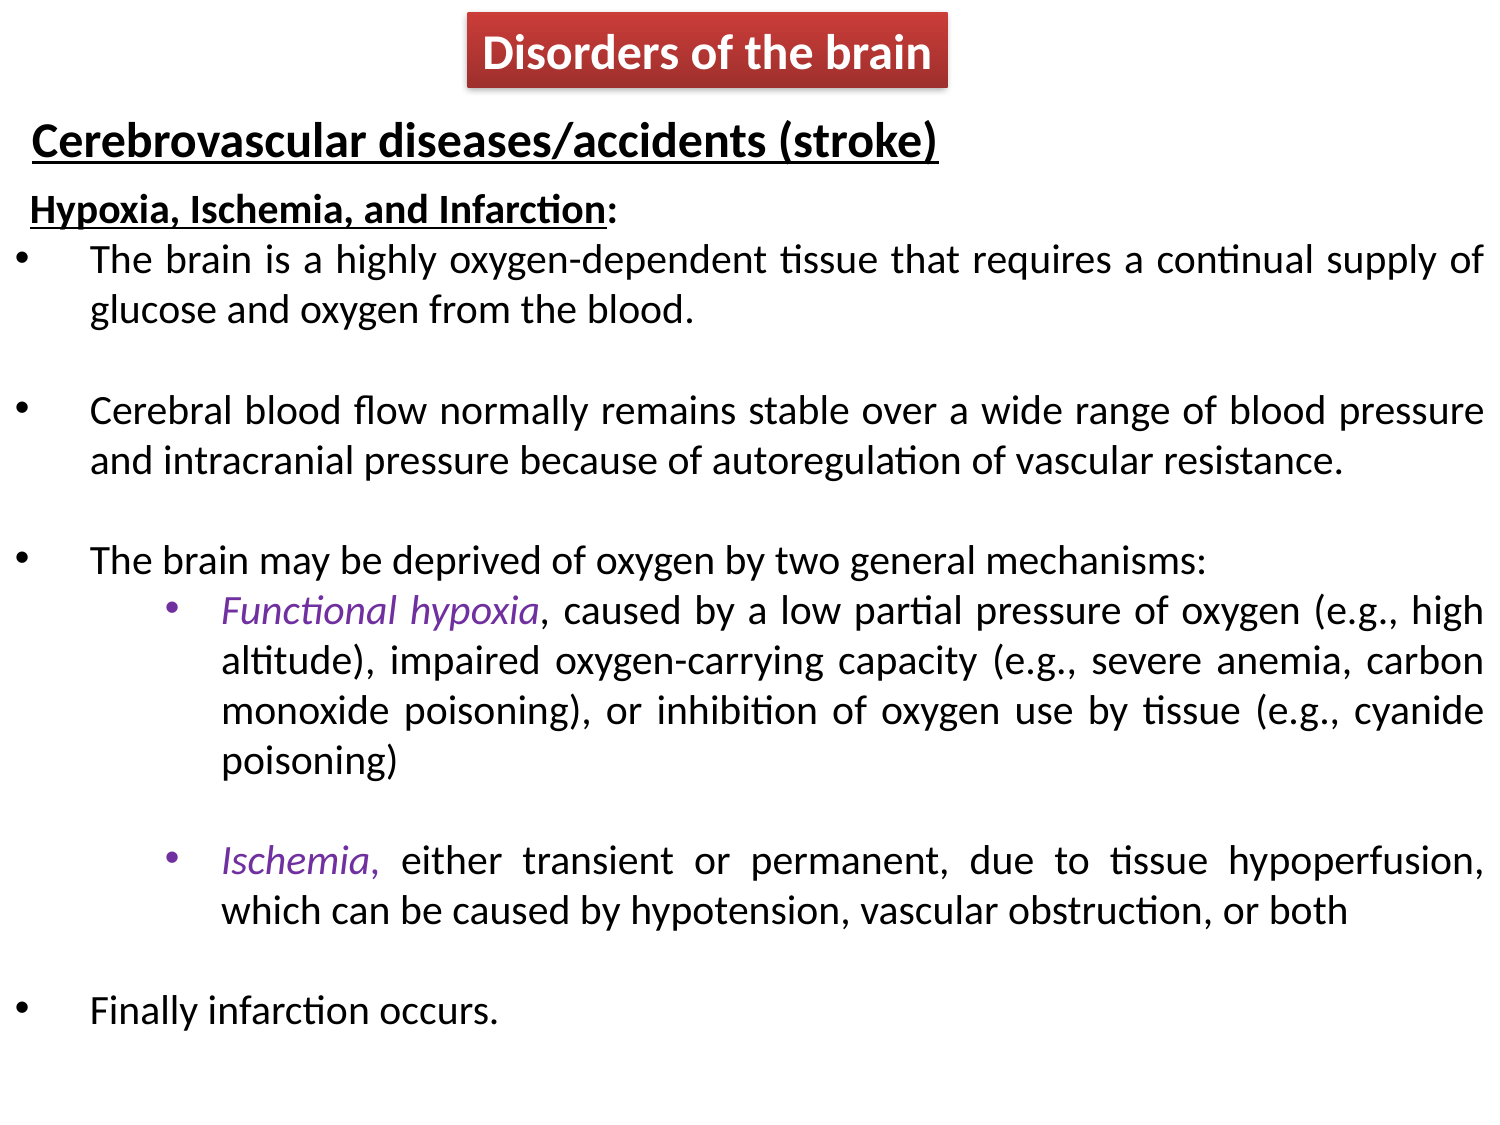

Disorders of the brain
Cerebrovascular diseases/accidents (stroke)
Hypoxia, Ischemia, and Infarction:
The brain is a highly oxygen-dependent tissue that requires a continual supply of glucose and oxygen from the blood.

Cerebral blood flow normally remains stable over a wide range of blood pressure and intracranial pressure because of autoregulation of vascular resistance.

The brain may be deprived of oxygen by two general mechanisms:
Functional hypoxia, caused by a low partial pressure of oxygen (e.g., high altitude), impaired oxygen-carrying capacity (e.g., severe anemia, carbon monoxide poisoning), or inhibition of oxygen use by tissue (e.g., cyanide poisoning)

Ischemia, either transient or permanent, due to tissue hypoperfusion, which can be caused by hypotension, vascular obstruction, or both

Finally infarction occurs.